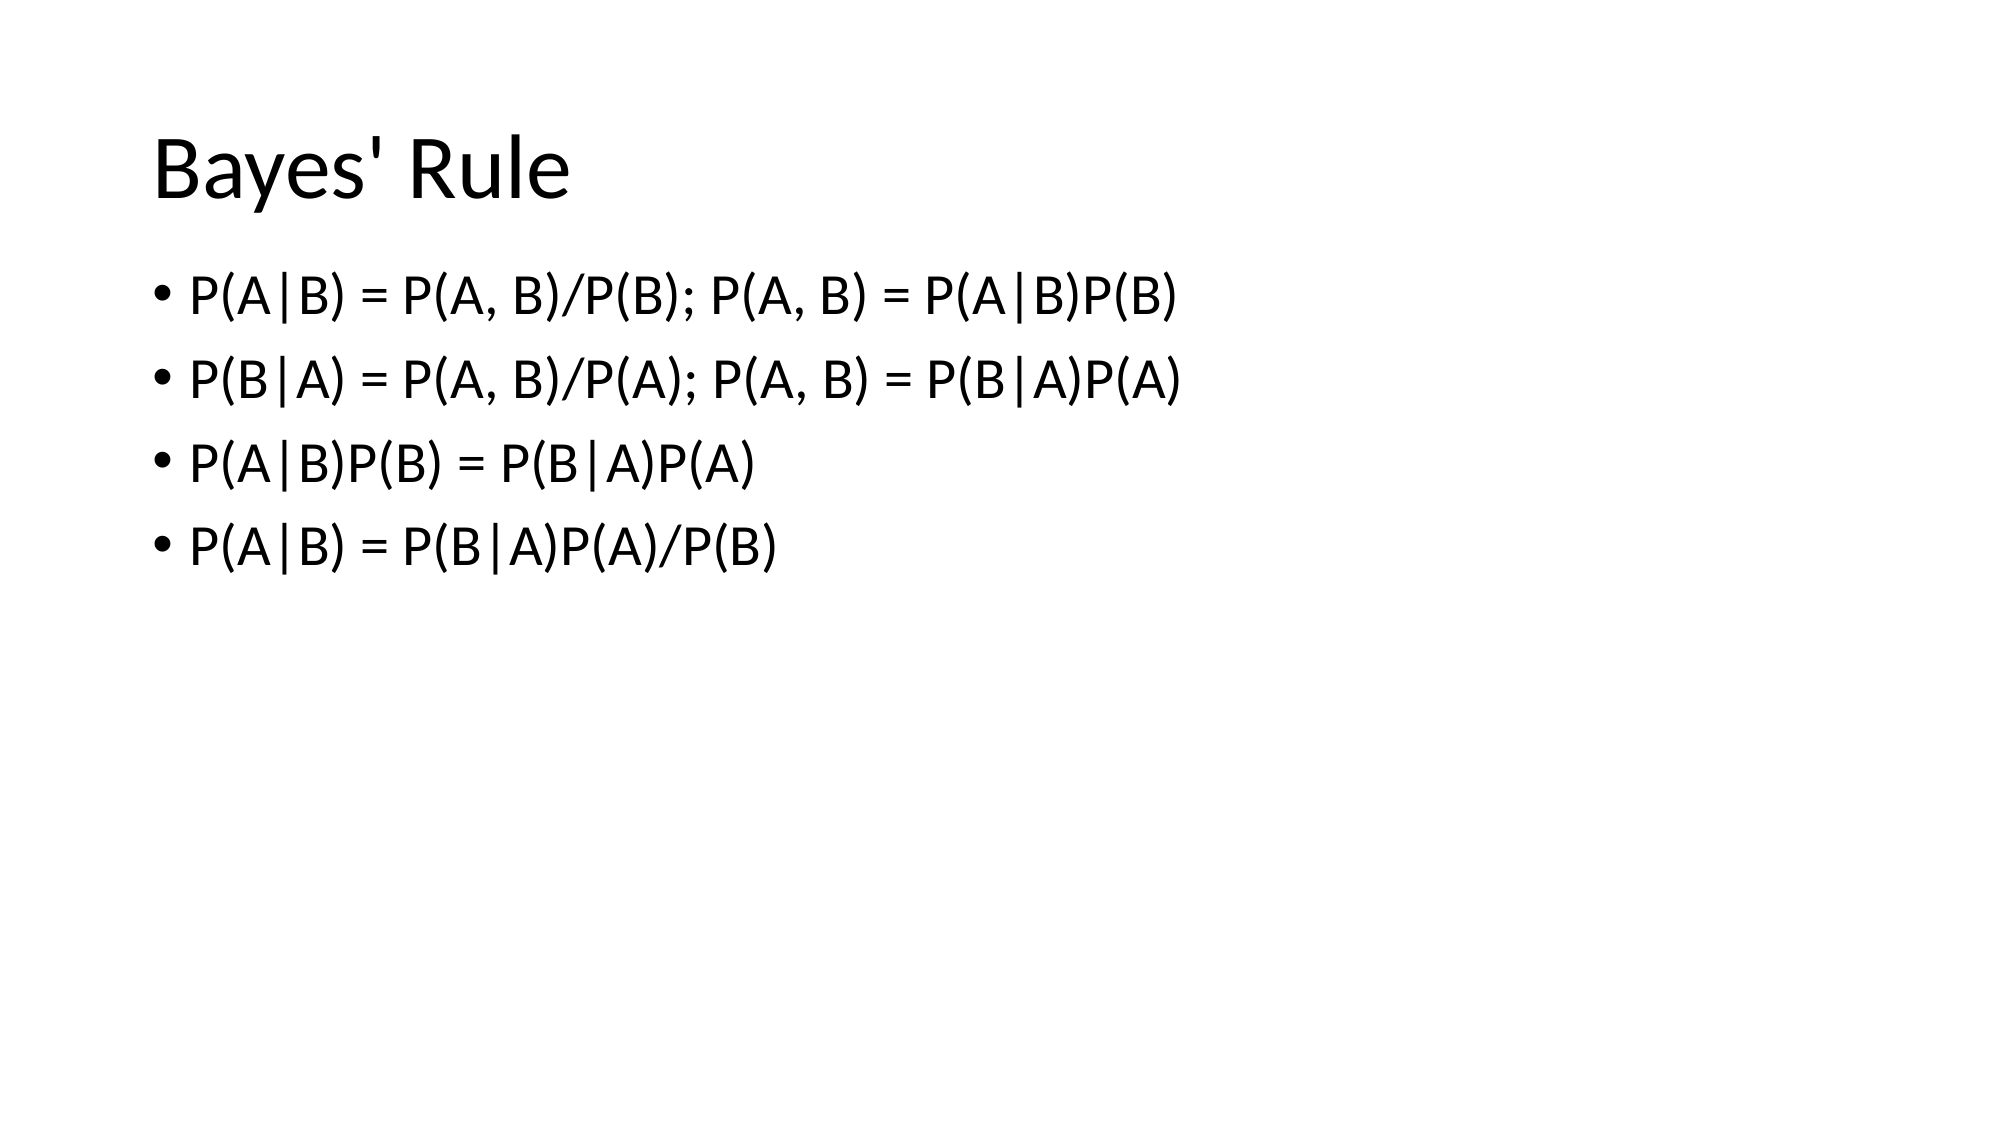

# Bayes' Rule
P(A|B) = P(A, B)/P(B); P(A, B) = P(A|B)P(B)
P(B|A) = P(A, B)/P(A); P(A, B) = P(B|A)P(A)
P(A|B)P(B) = P(B|A)P(A)
P(A|B) = P(B|A)P(A)/P(B)